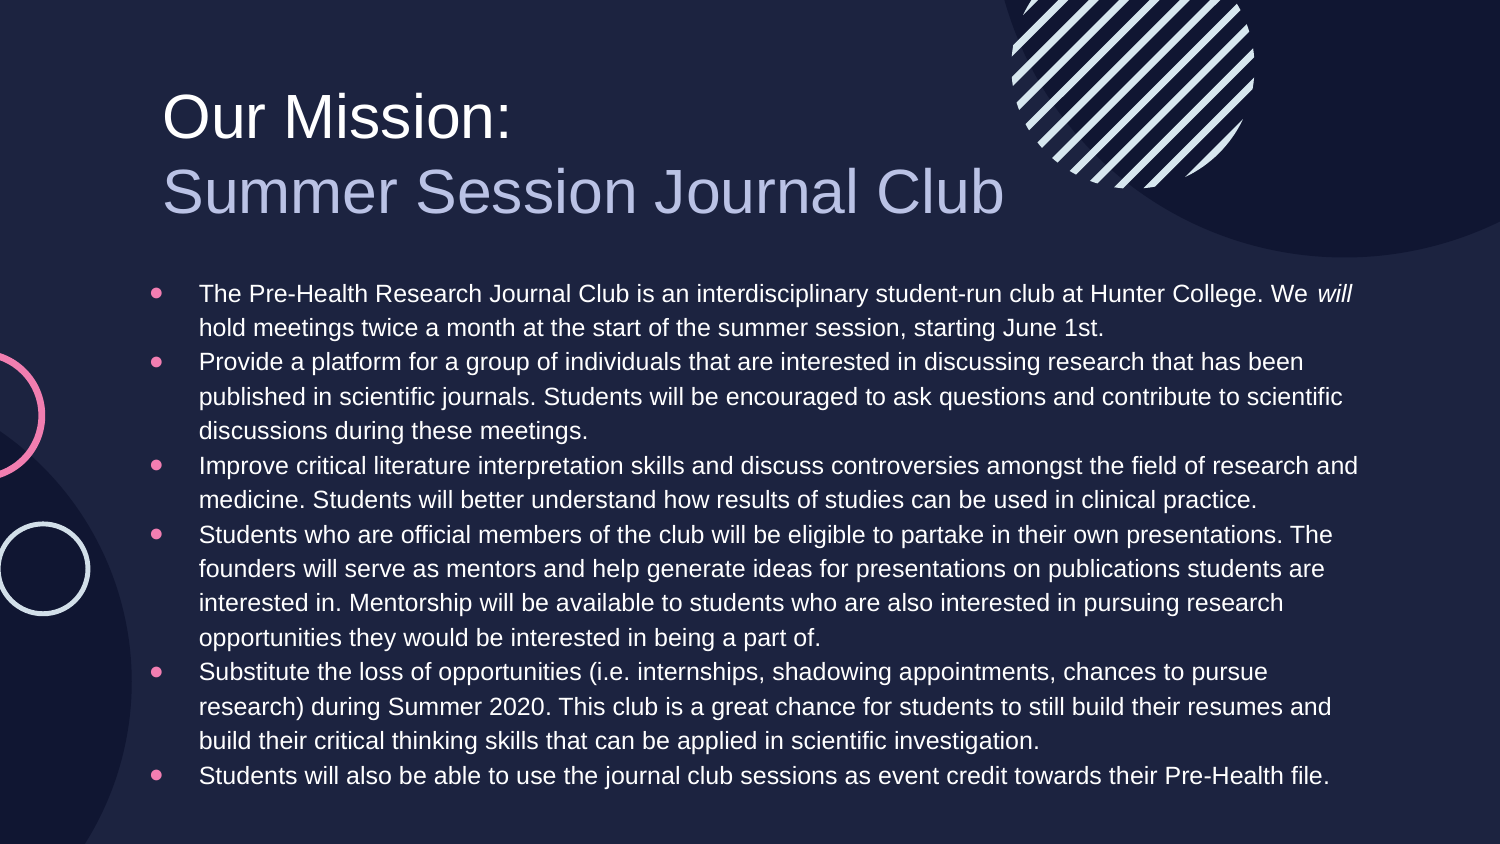

# Our Mission:
Summer Session Journal Club
The Pre-Health Research Journal Club is an interdisciplinary student-run club at Hunter College. We will hold meetings twice a month at the start of the summer session, starting June 1st.
Provide a platform for a group of individuals that are interested in discussing research that has been published in scientific journals. Students will be encouraged to ask questions and contribute to scientific discussions during these meetings.
Improve critical literature interpretation skills and discuss controversies amongst the field of research and medicine. Students will better understand how results of studies can be used in clinical practice.
Students who are official members of the club will be eligible to partake in their own presentations. The founders will serve as mentors and help generate ideas for presentations on publications students are interested in. Mentorship will be available to students who are also interested in pursuing research opportunities they would be interested in being a part of.
Substitute the loss of opportunities (i.e. internships, shadowing appointments, chances to pursue research) during Summer 2020. This club is a great chance for students to still build their resumes and build their critical thinking skills that can be applied in scientific investigation.
Students will also be able to use the journal club sessions as event credit towards their Pre-Health file.